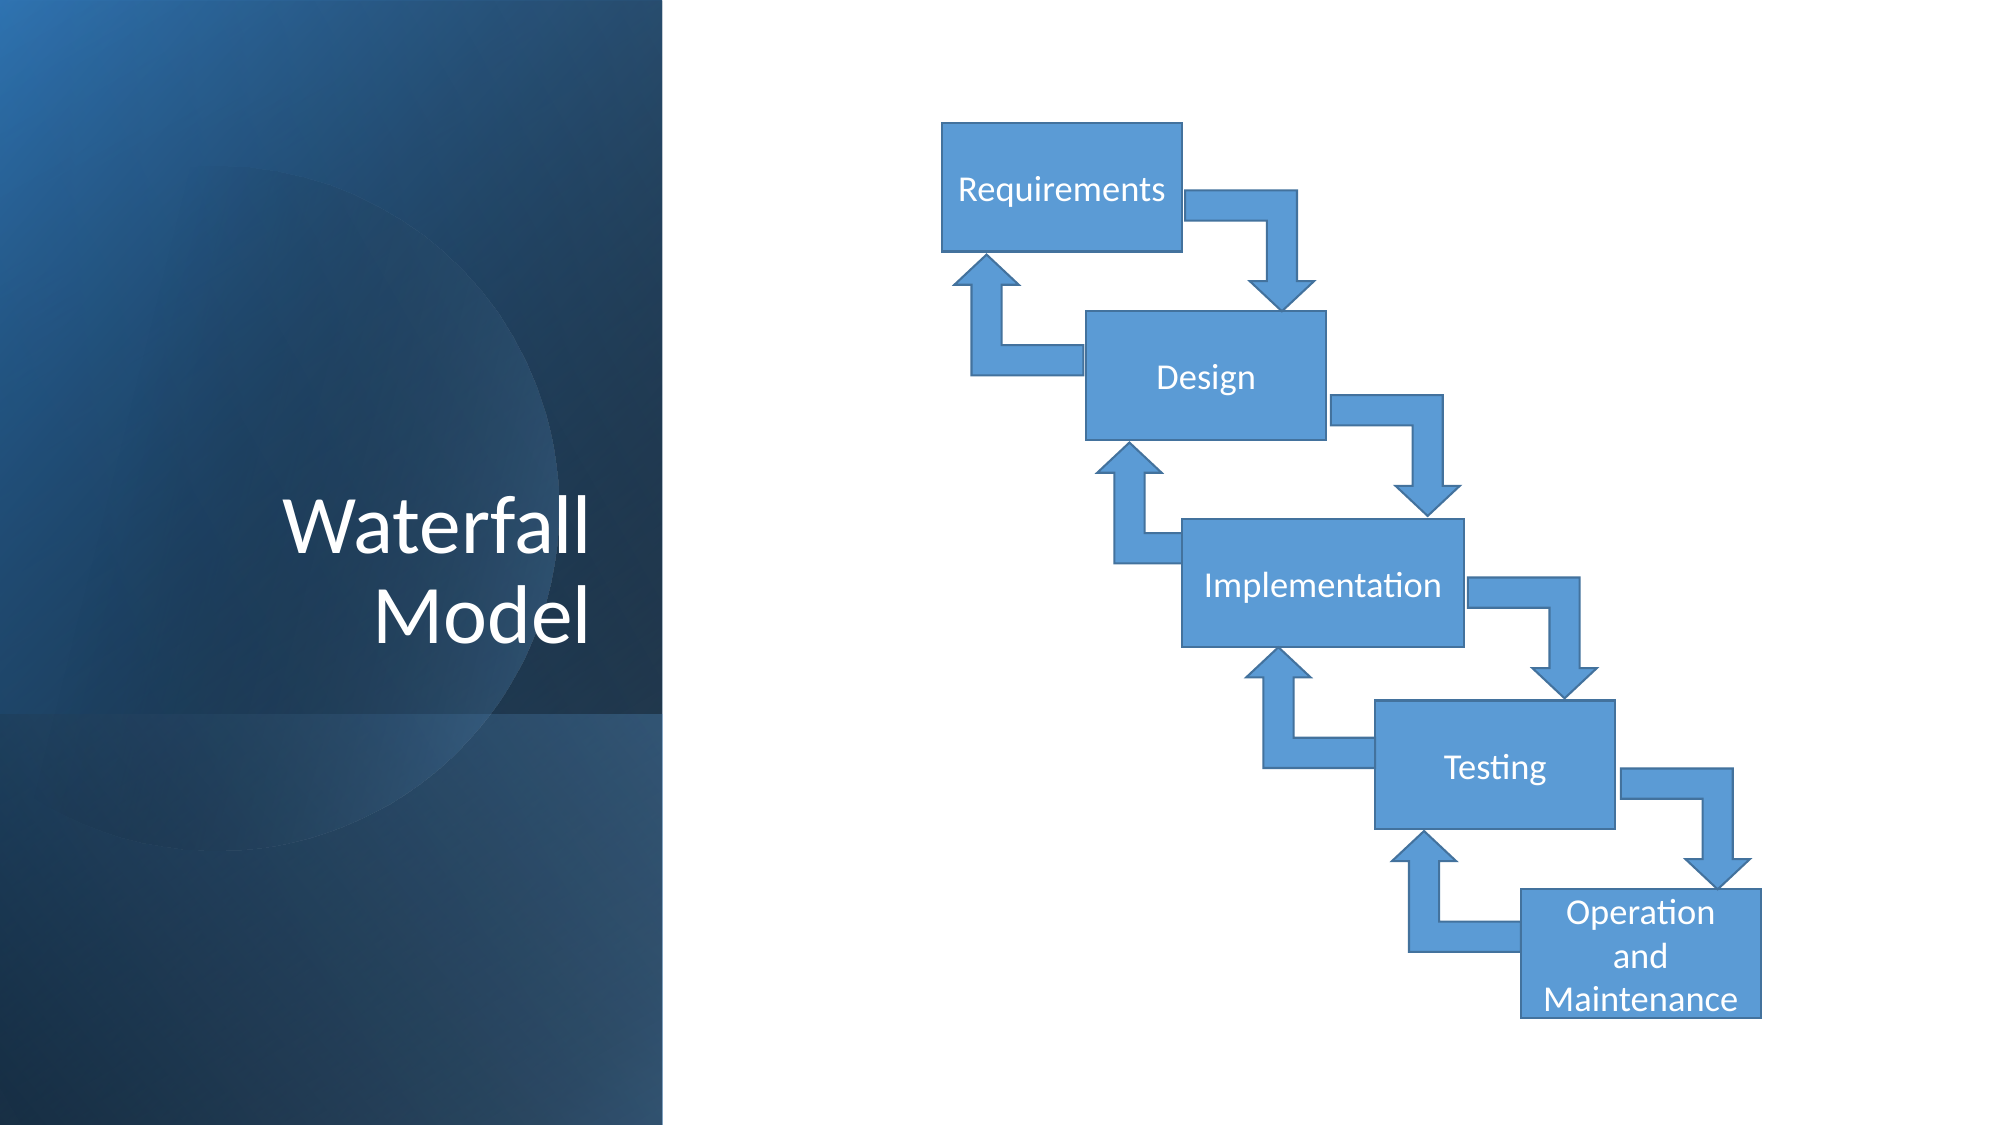

Requirements

Design

Implementation

Testing

Operation and Maintenance

# Waterfall Model